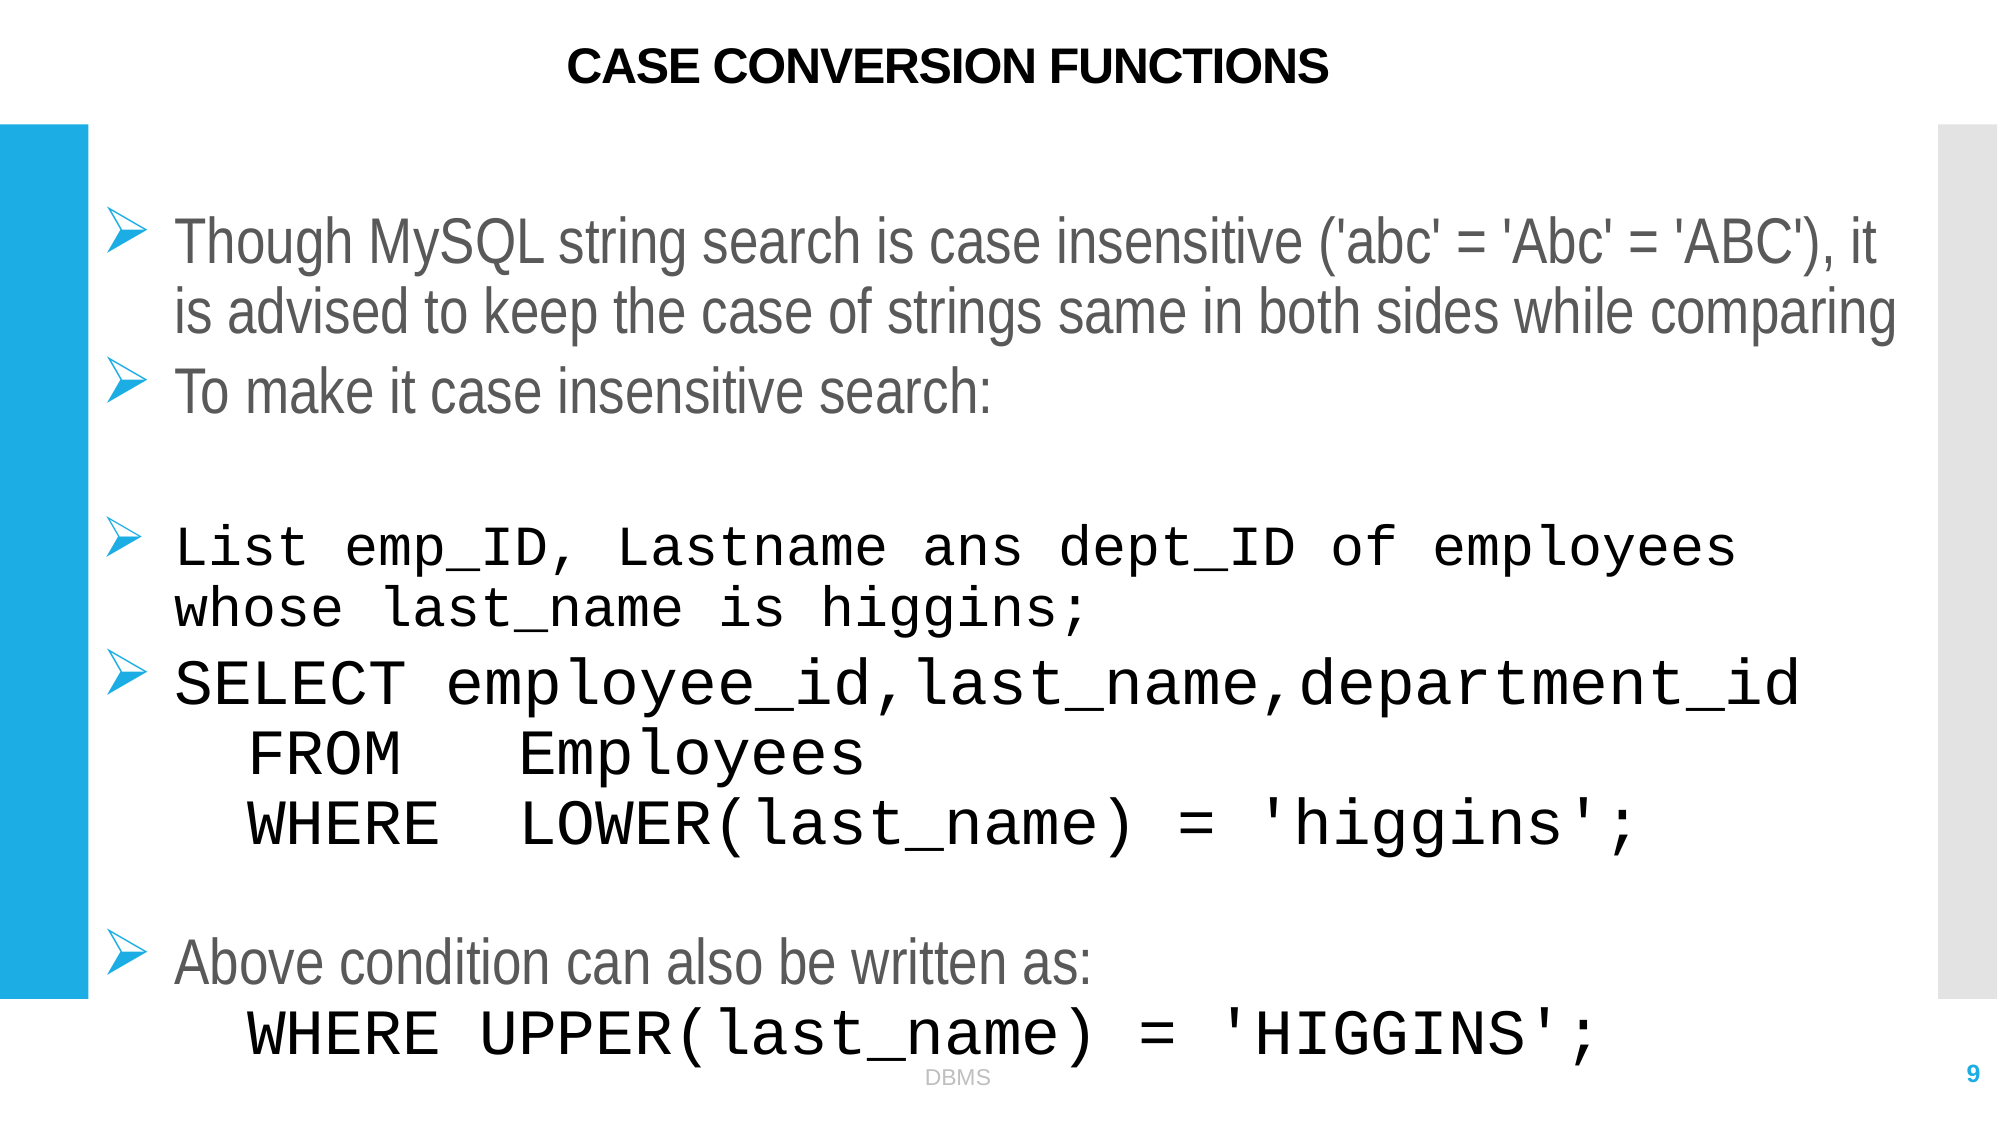

# CASE CONVERSION FUNCTIONS
Though MySQL string search is case insensitive ('abc' = 'Abc' = 'ABC'), it is advised to keep the case of strings same in both sides while comparing
To make it case insensitive search:

List emp_ID, Lastname ans dept_ID of employees whose last_name is higgins;
SELECT employee_id,last_name,department_id
	FROM   Employees
	WHERE  LOWER(last_name) = 'higgins';

Above condition can also be written as:
	WHERE UPPER(last_name) = 'HIGGINS';

9
DBMS